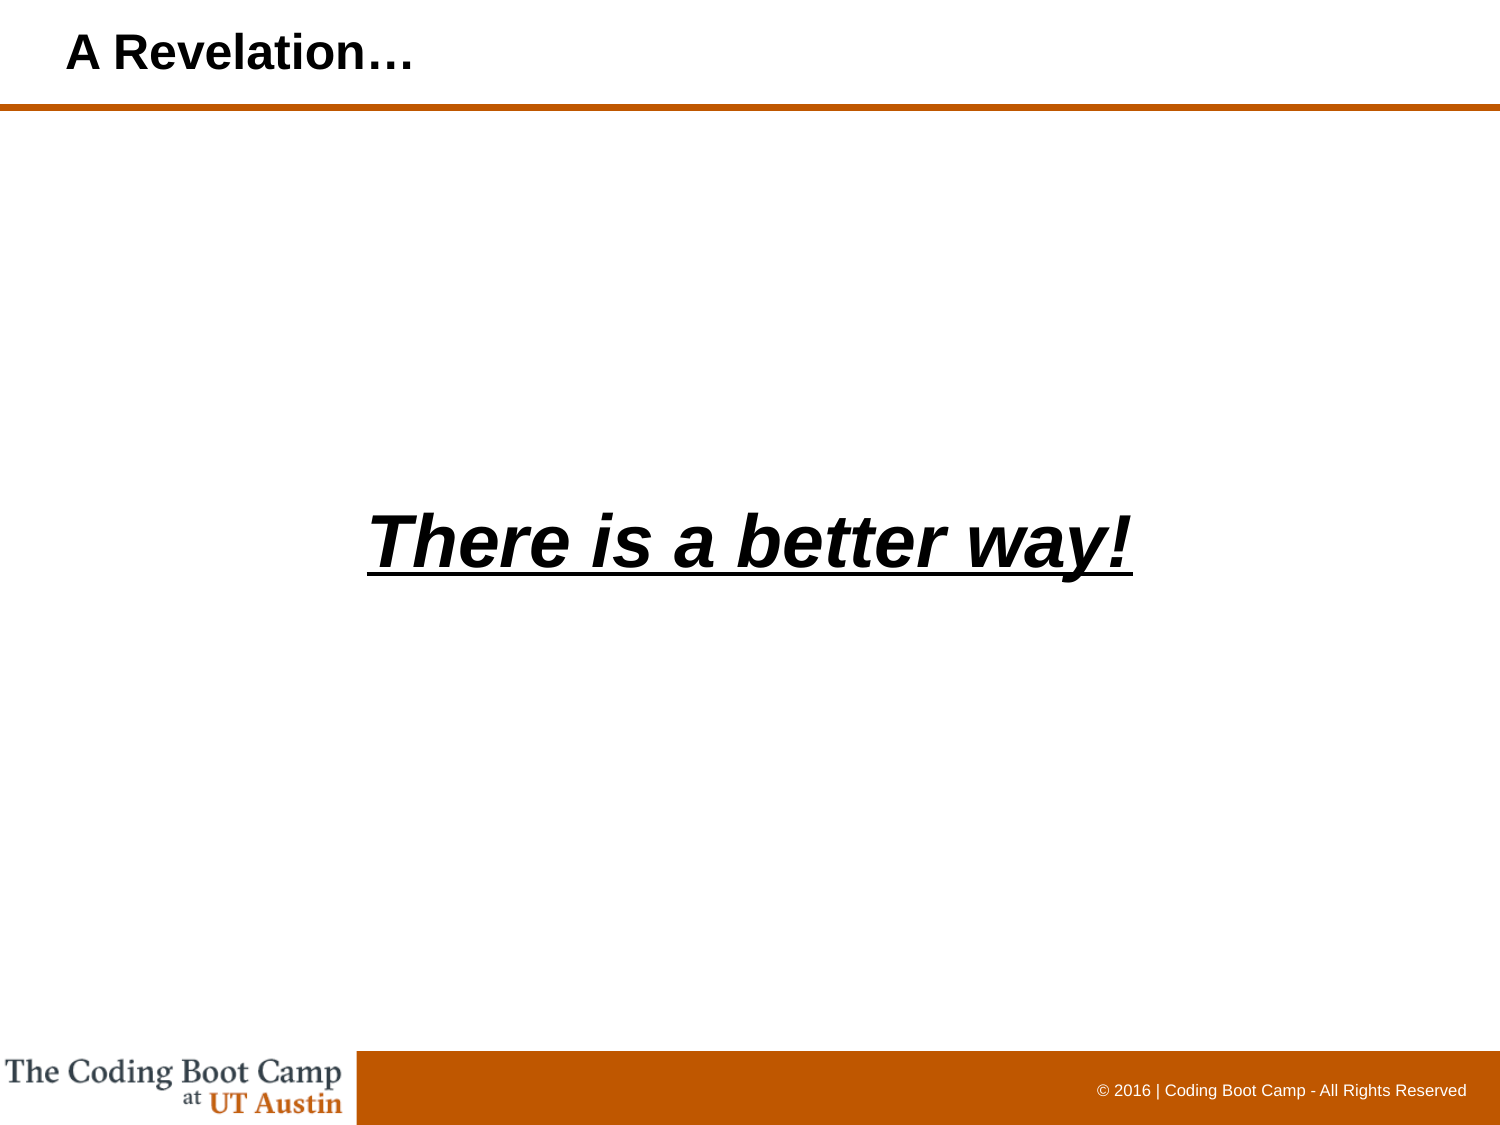

# A Revelation…
There is a better way!